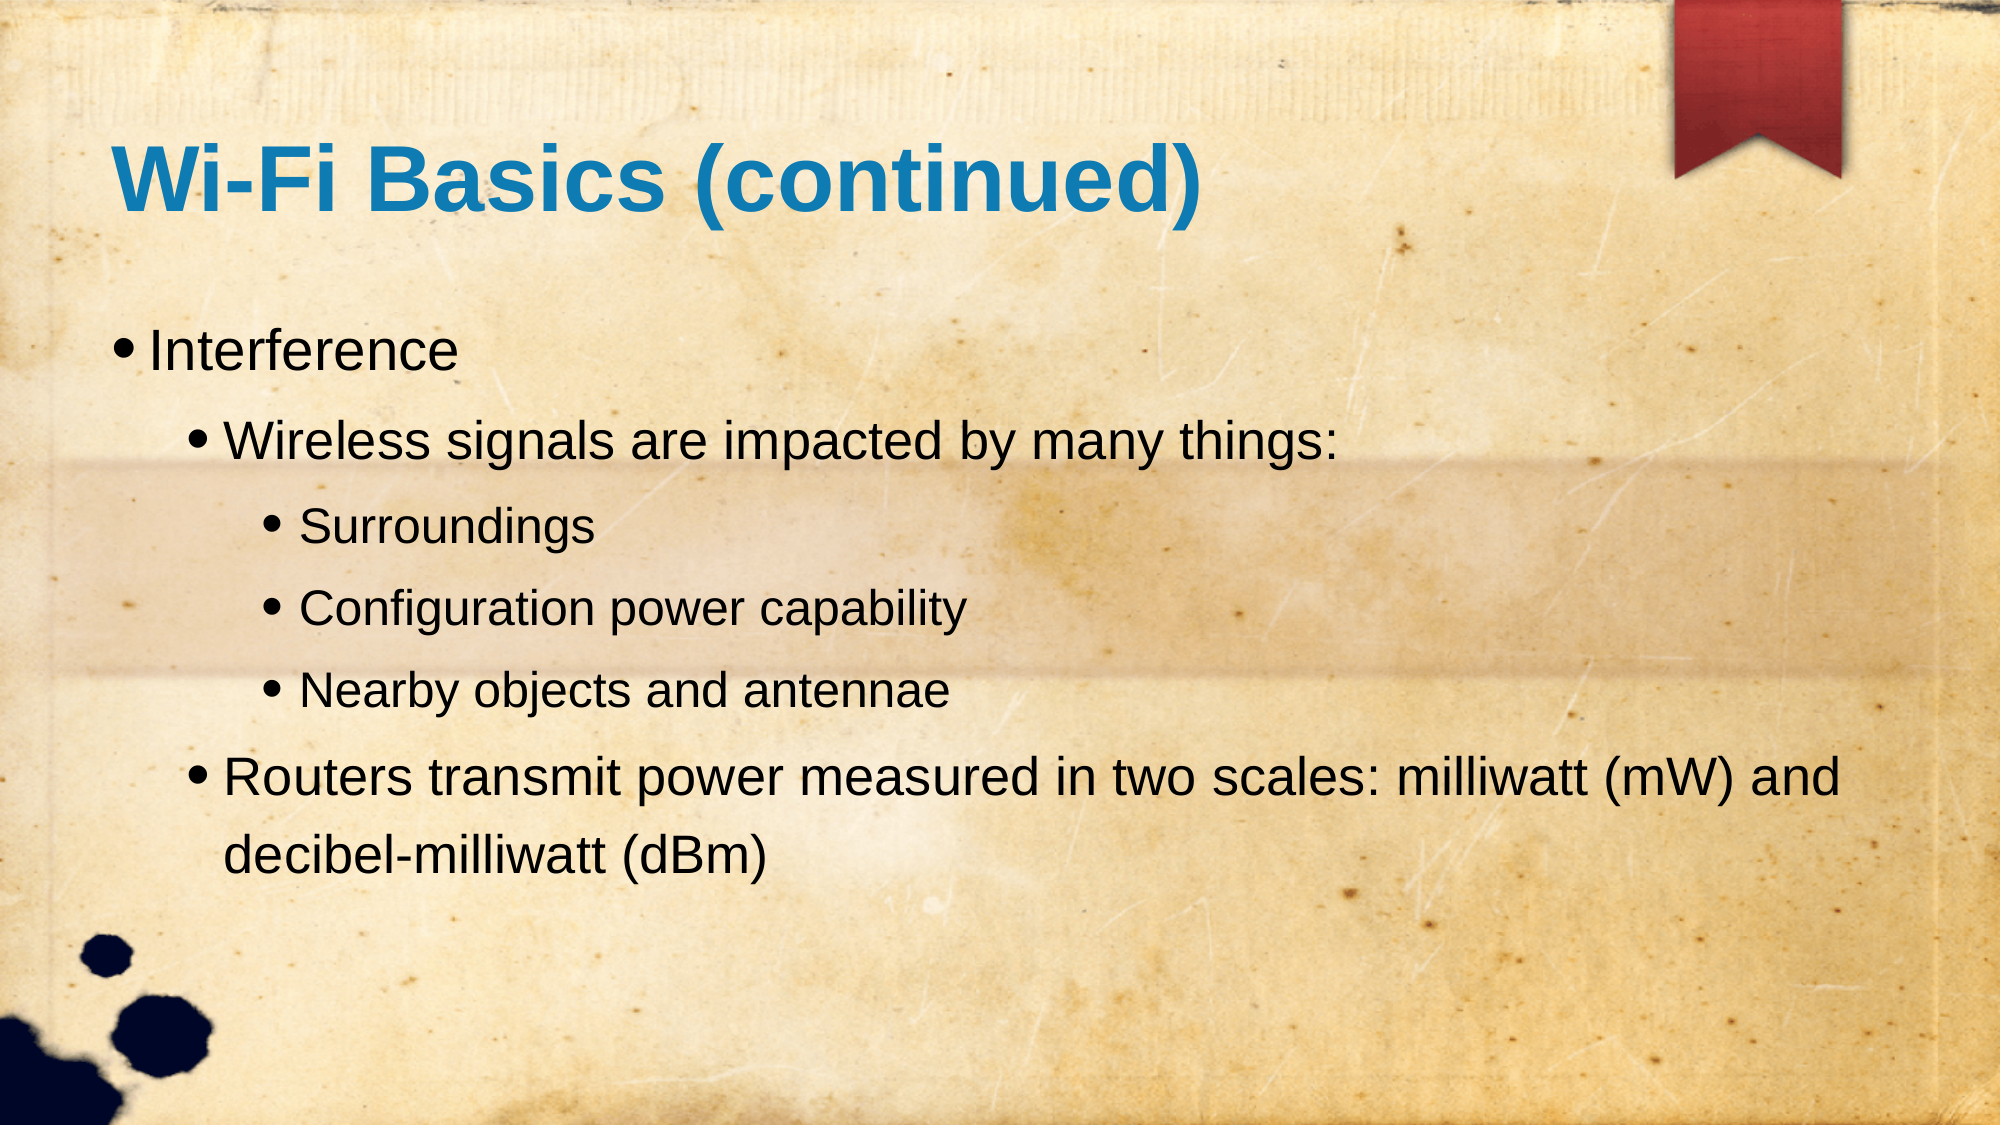

Wi-Fi Basics (continued)
Interference
Wireless signals are impacted by many things:
Surroundings
Configuration power capability
Nearby objects and antennae
Routers transmit power measured in two scales: milliwatt (mW) and decibel-milliwatt (dBm)